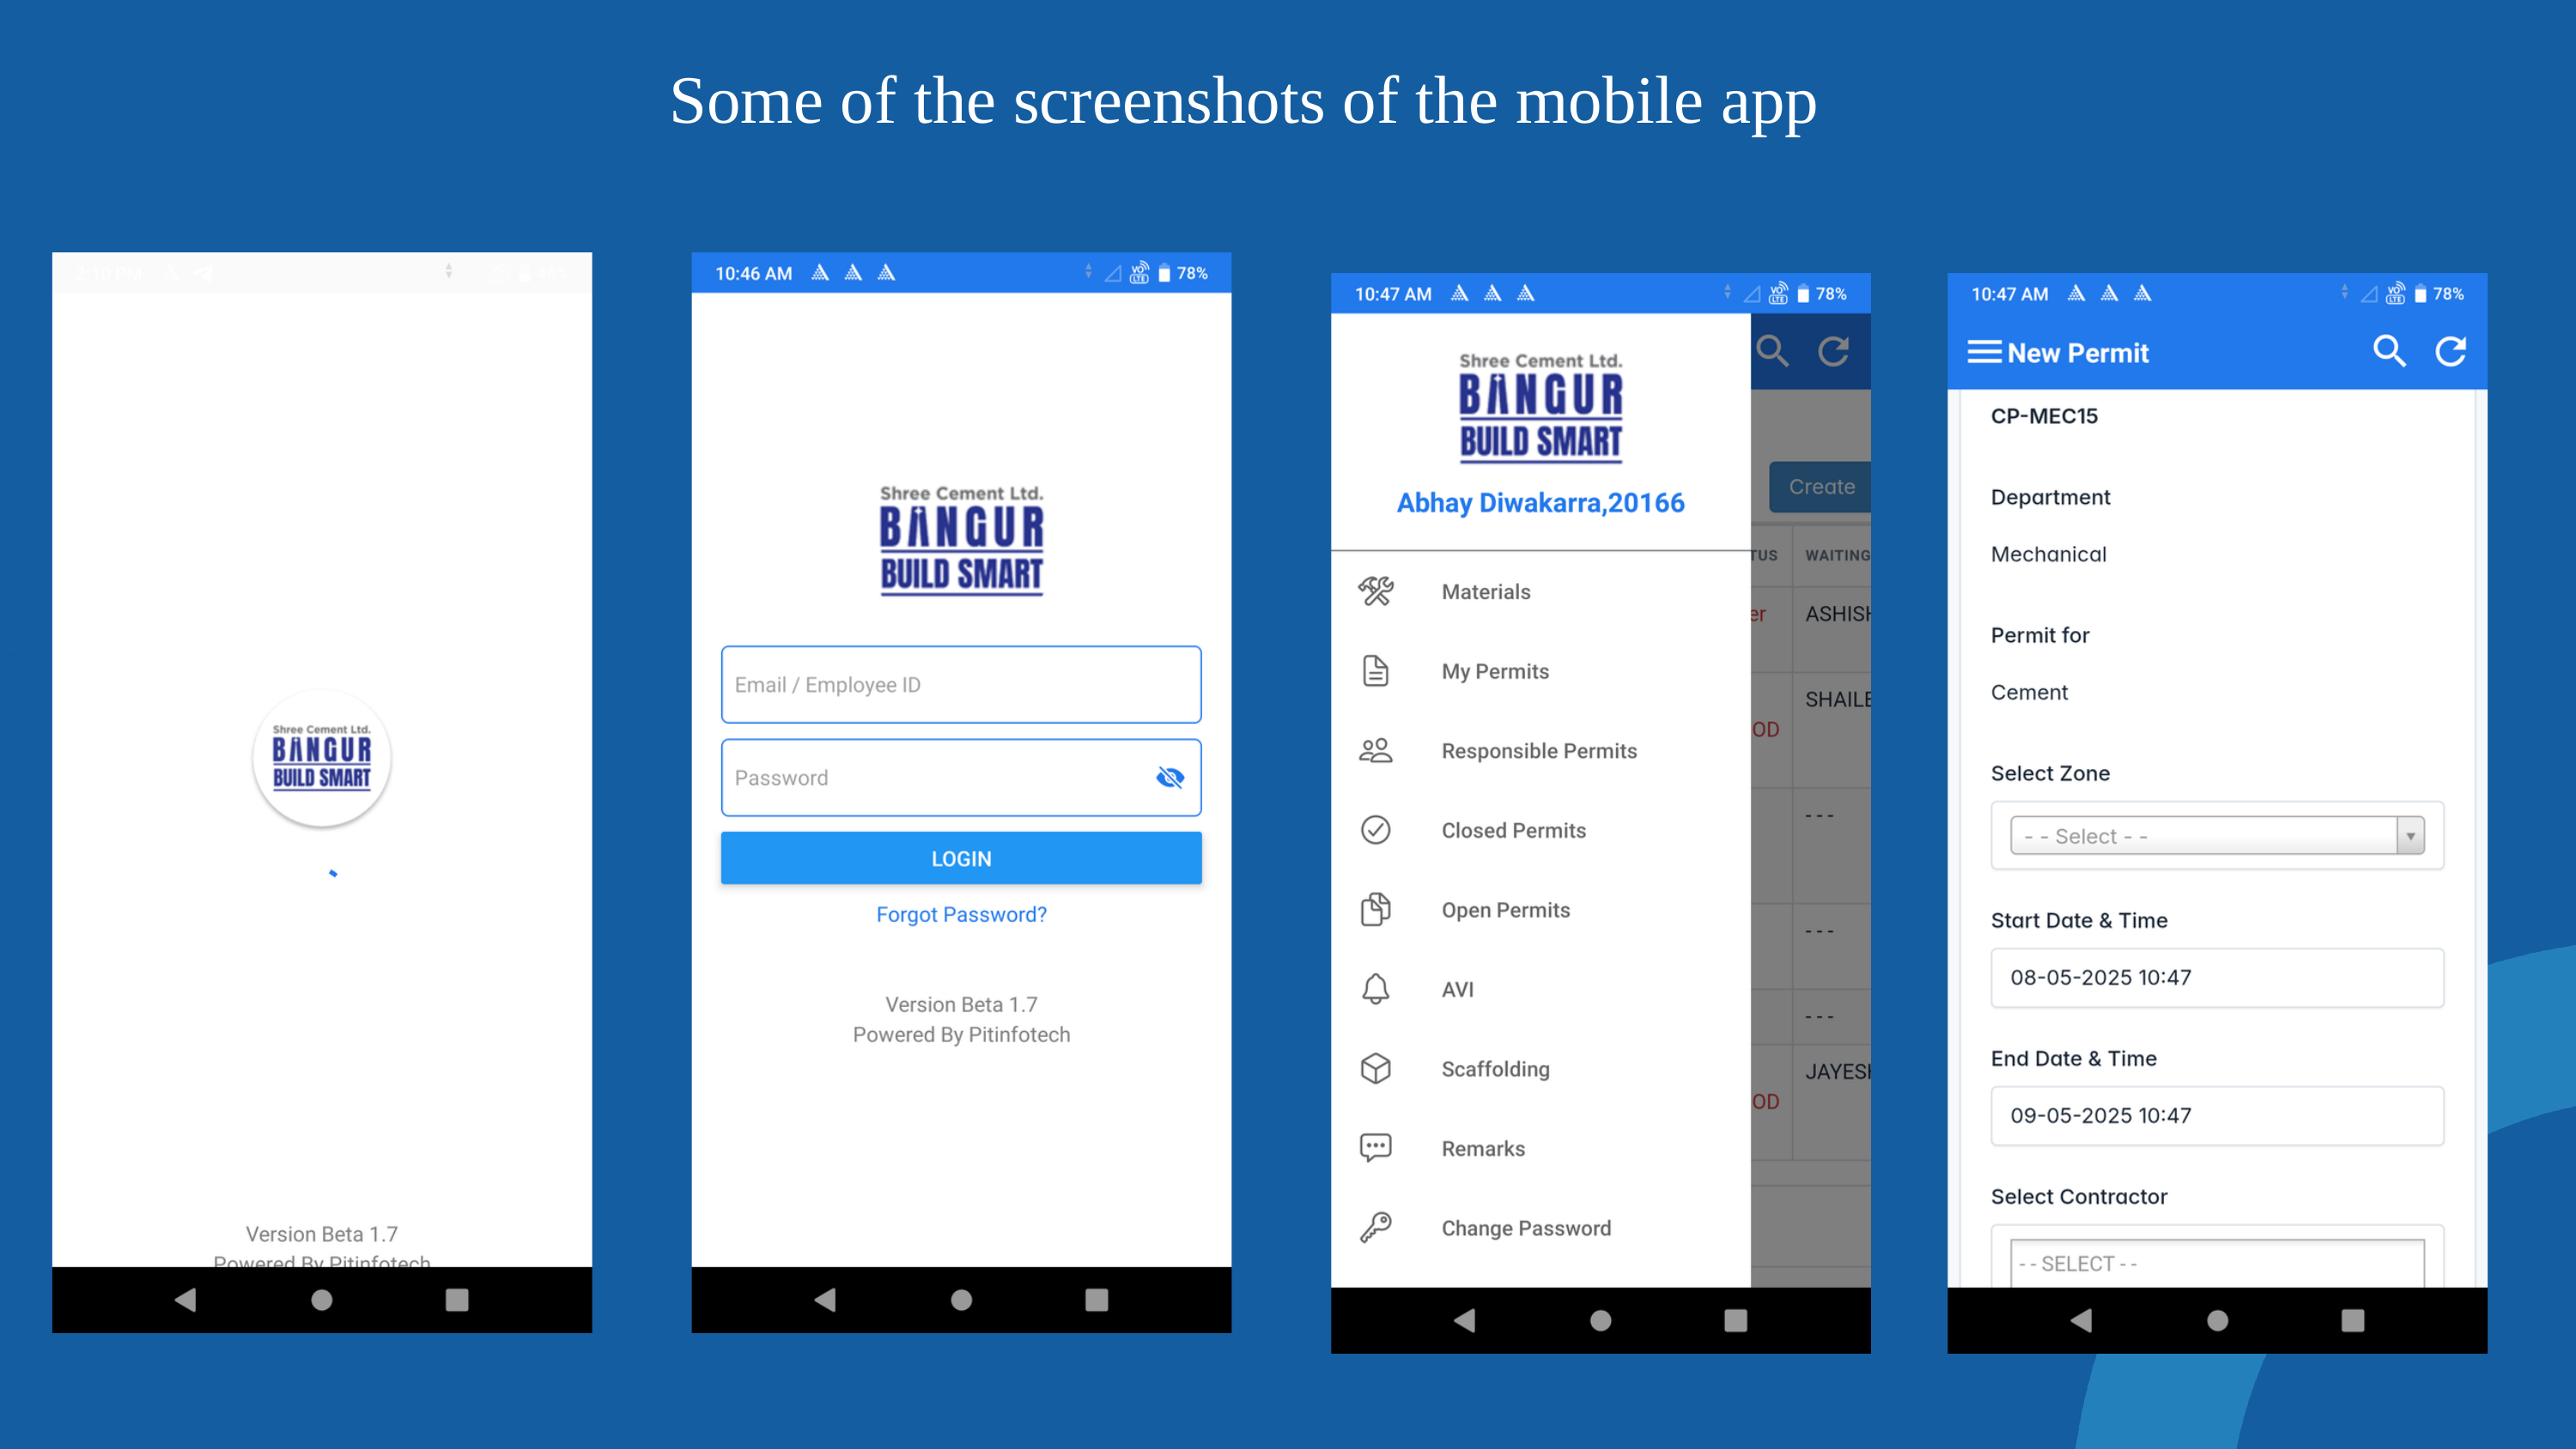

Some of the screenshots of the mobile app